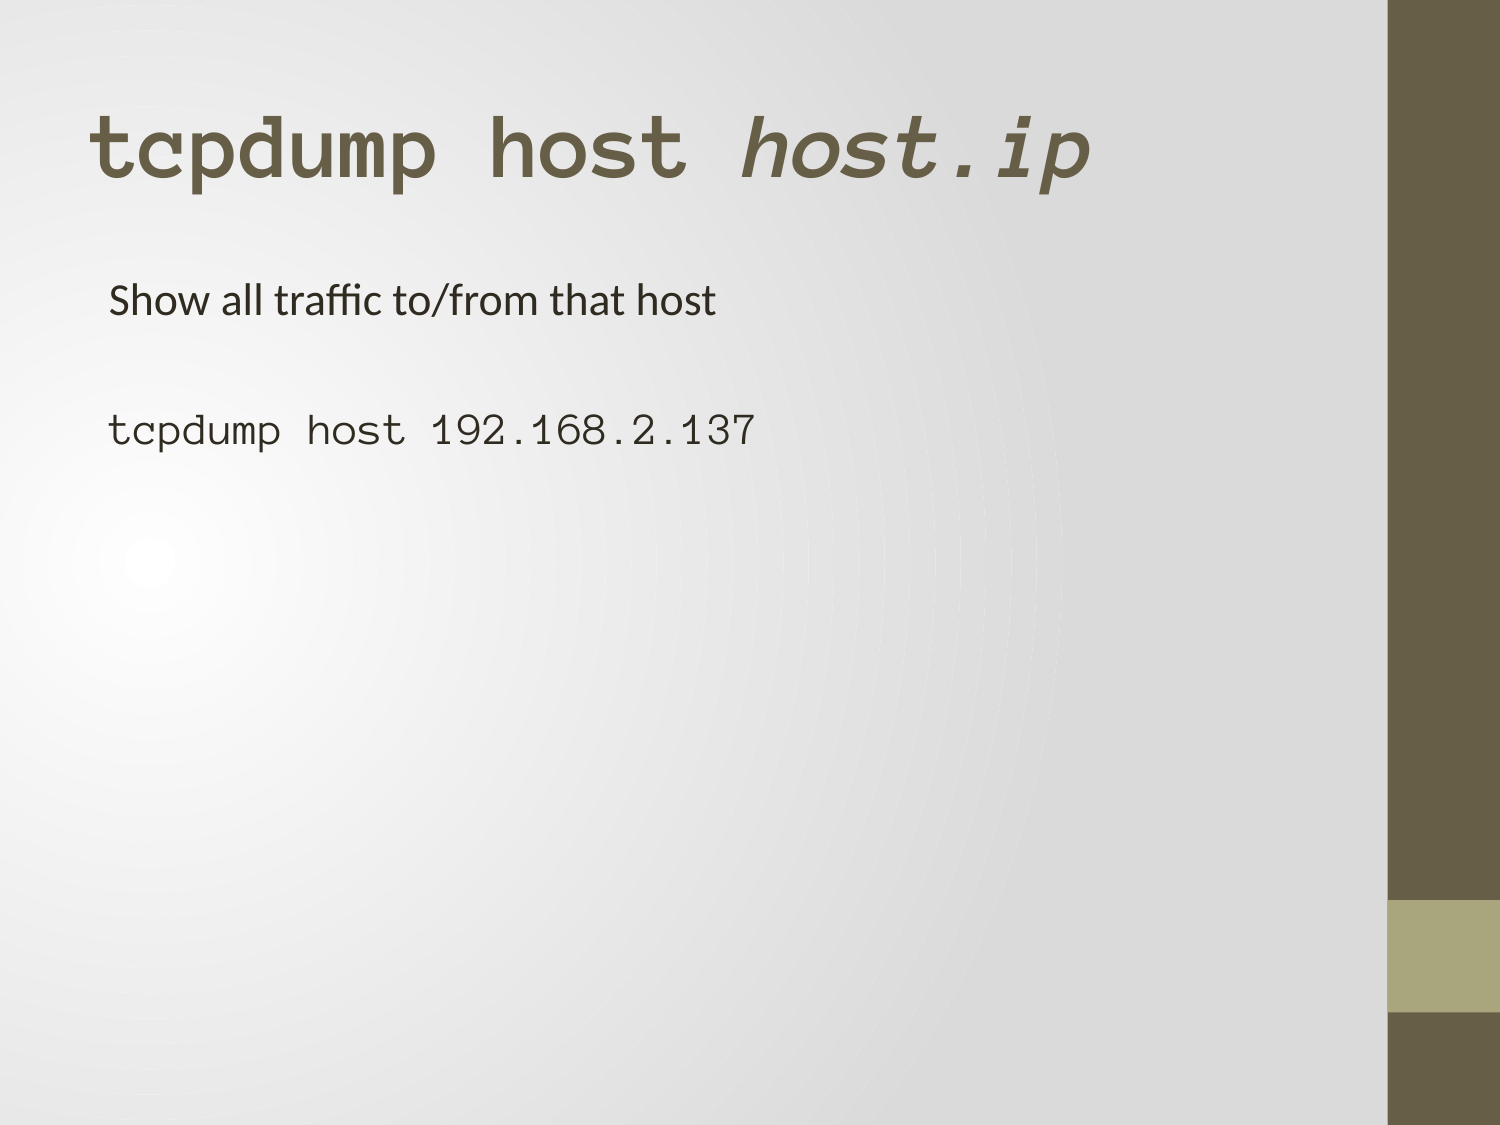

# tcpdump host host.ip
Show all traffic to/from that host

tcpdump host 192.168.2.137